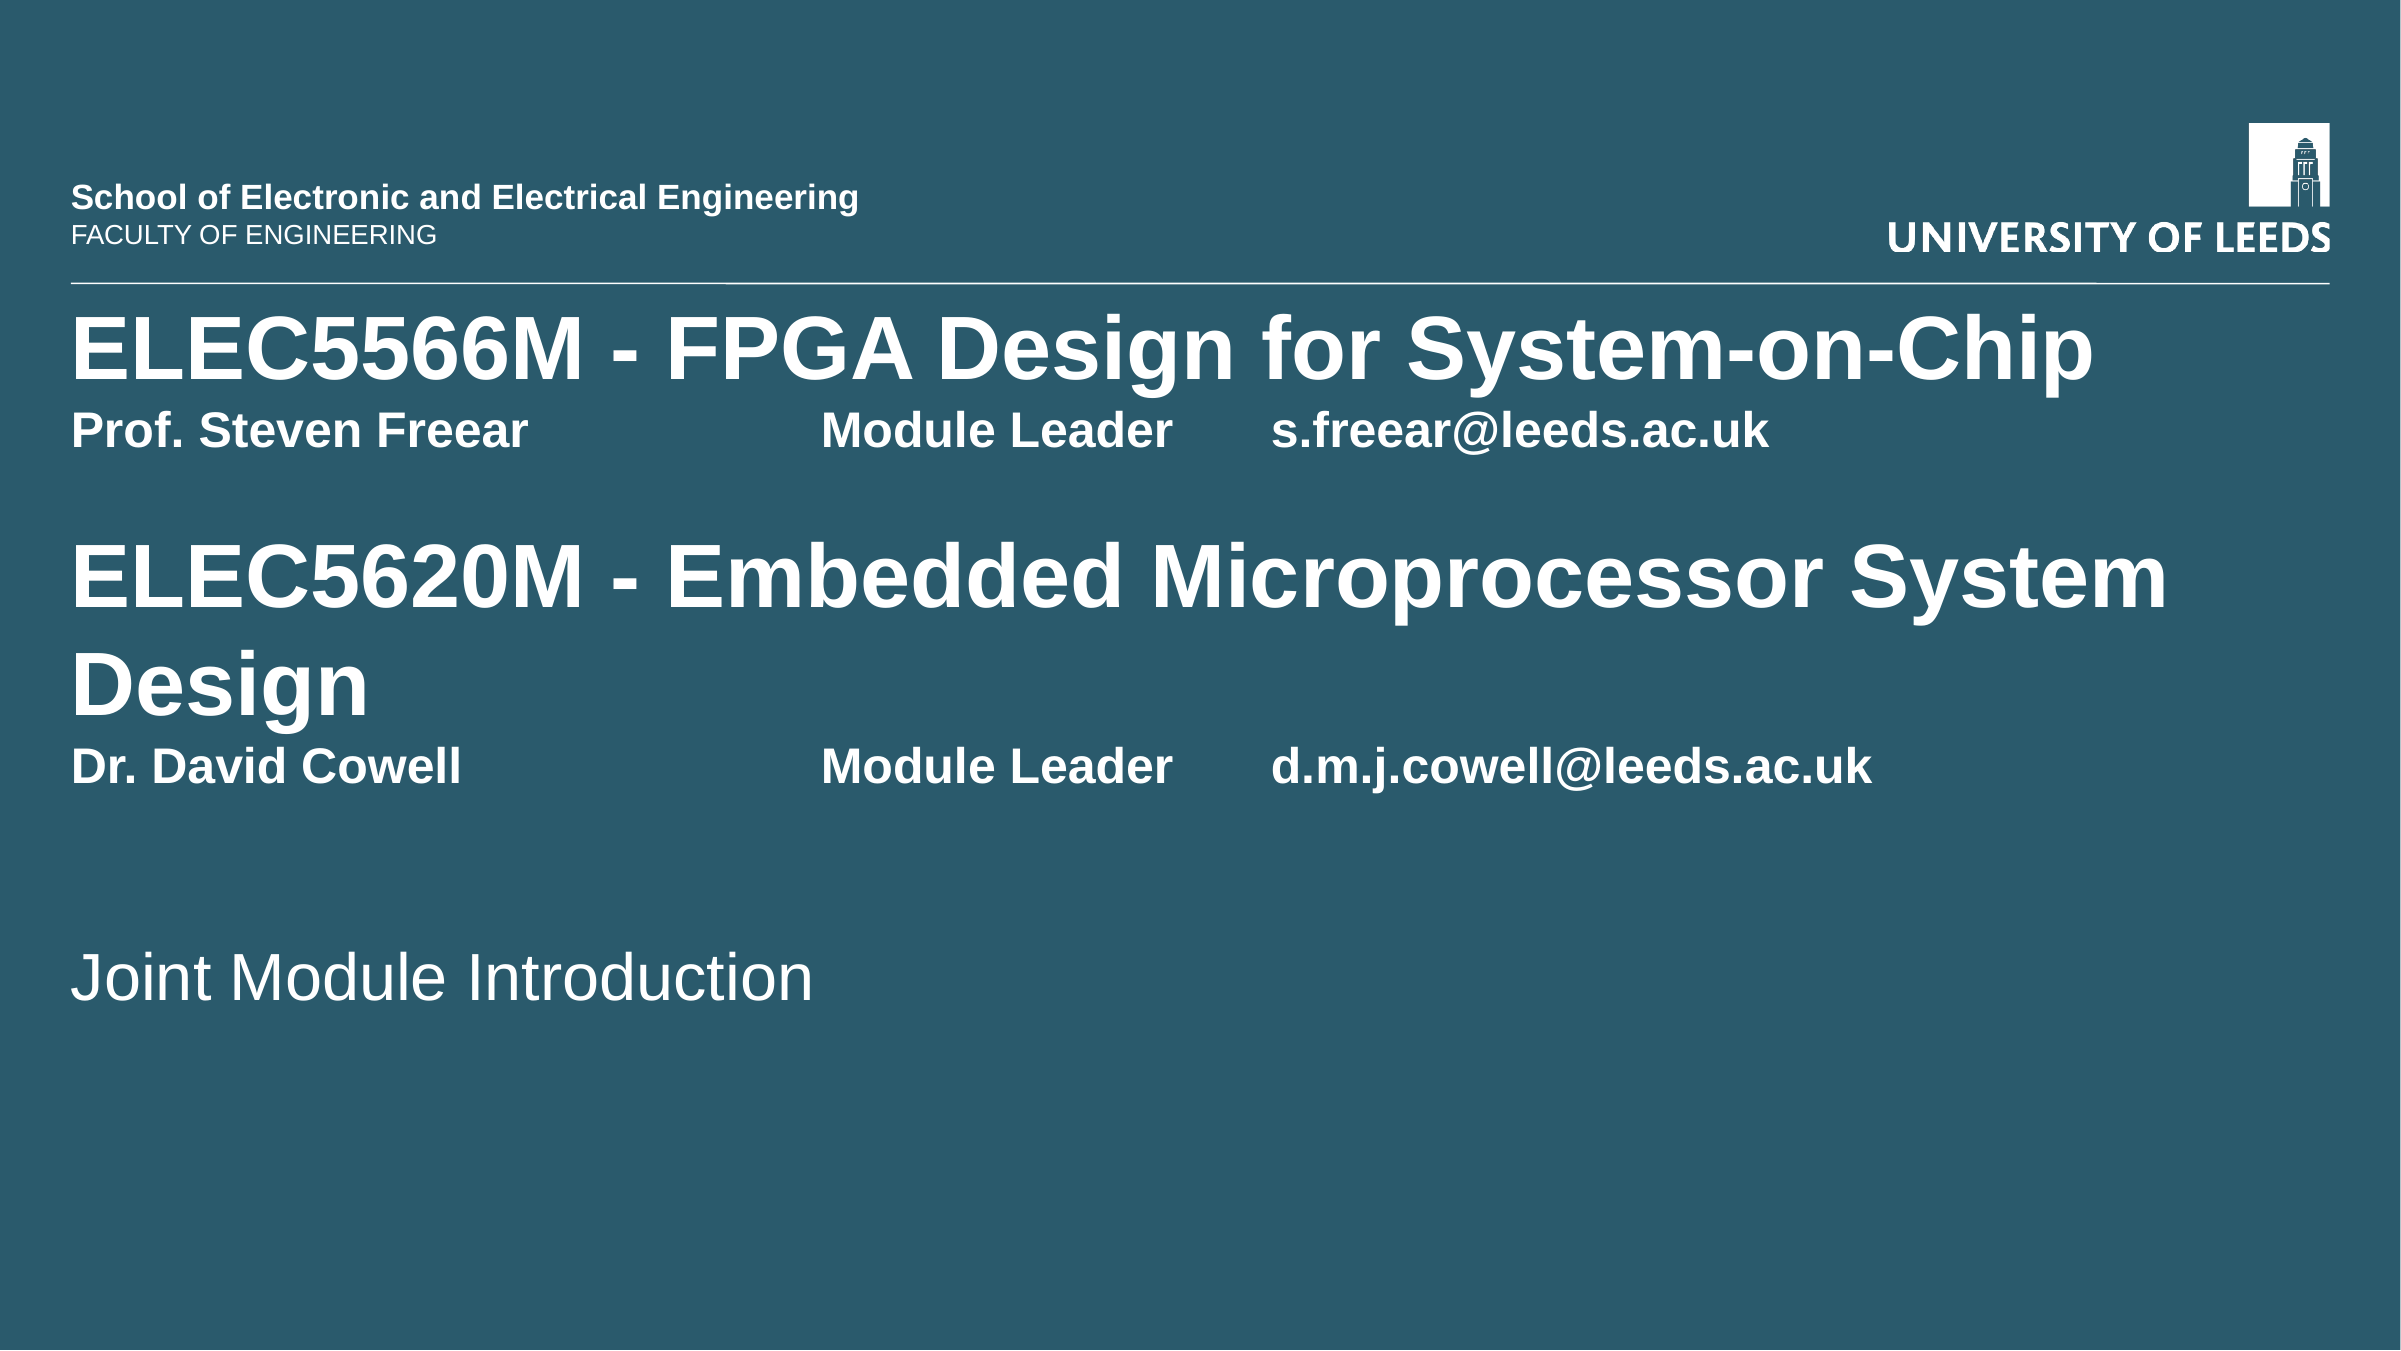

# ELEC5566M - FPGA Design for System-on-Chip Prof. Steven Freear		Module Leader    	s.freear@leeds.ac.uk ELEC5620M - Embedded Microprocessor System Design Dr. David Cowell         		Module Leader     	d.m.j.cowell@leeds.ac.uk
Joint Module Introduction